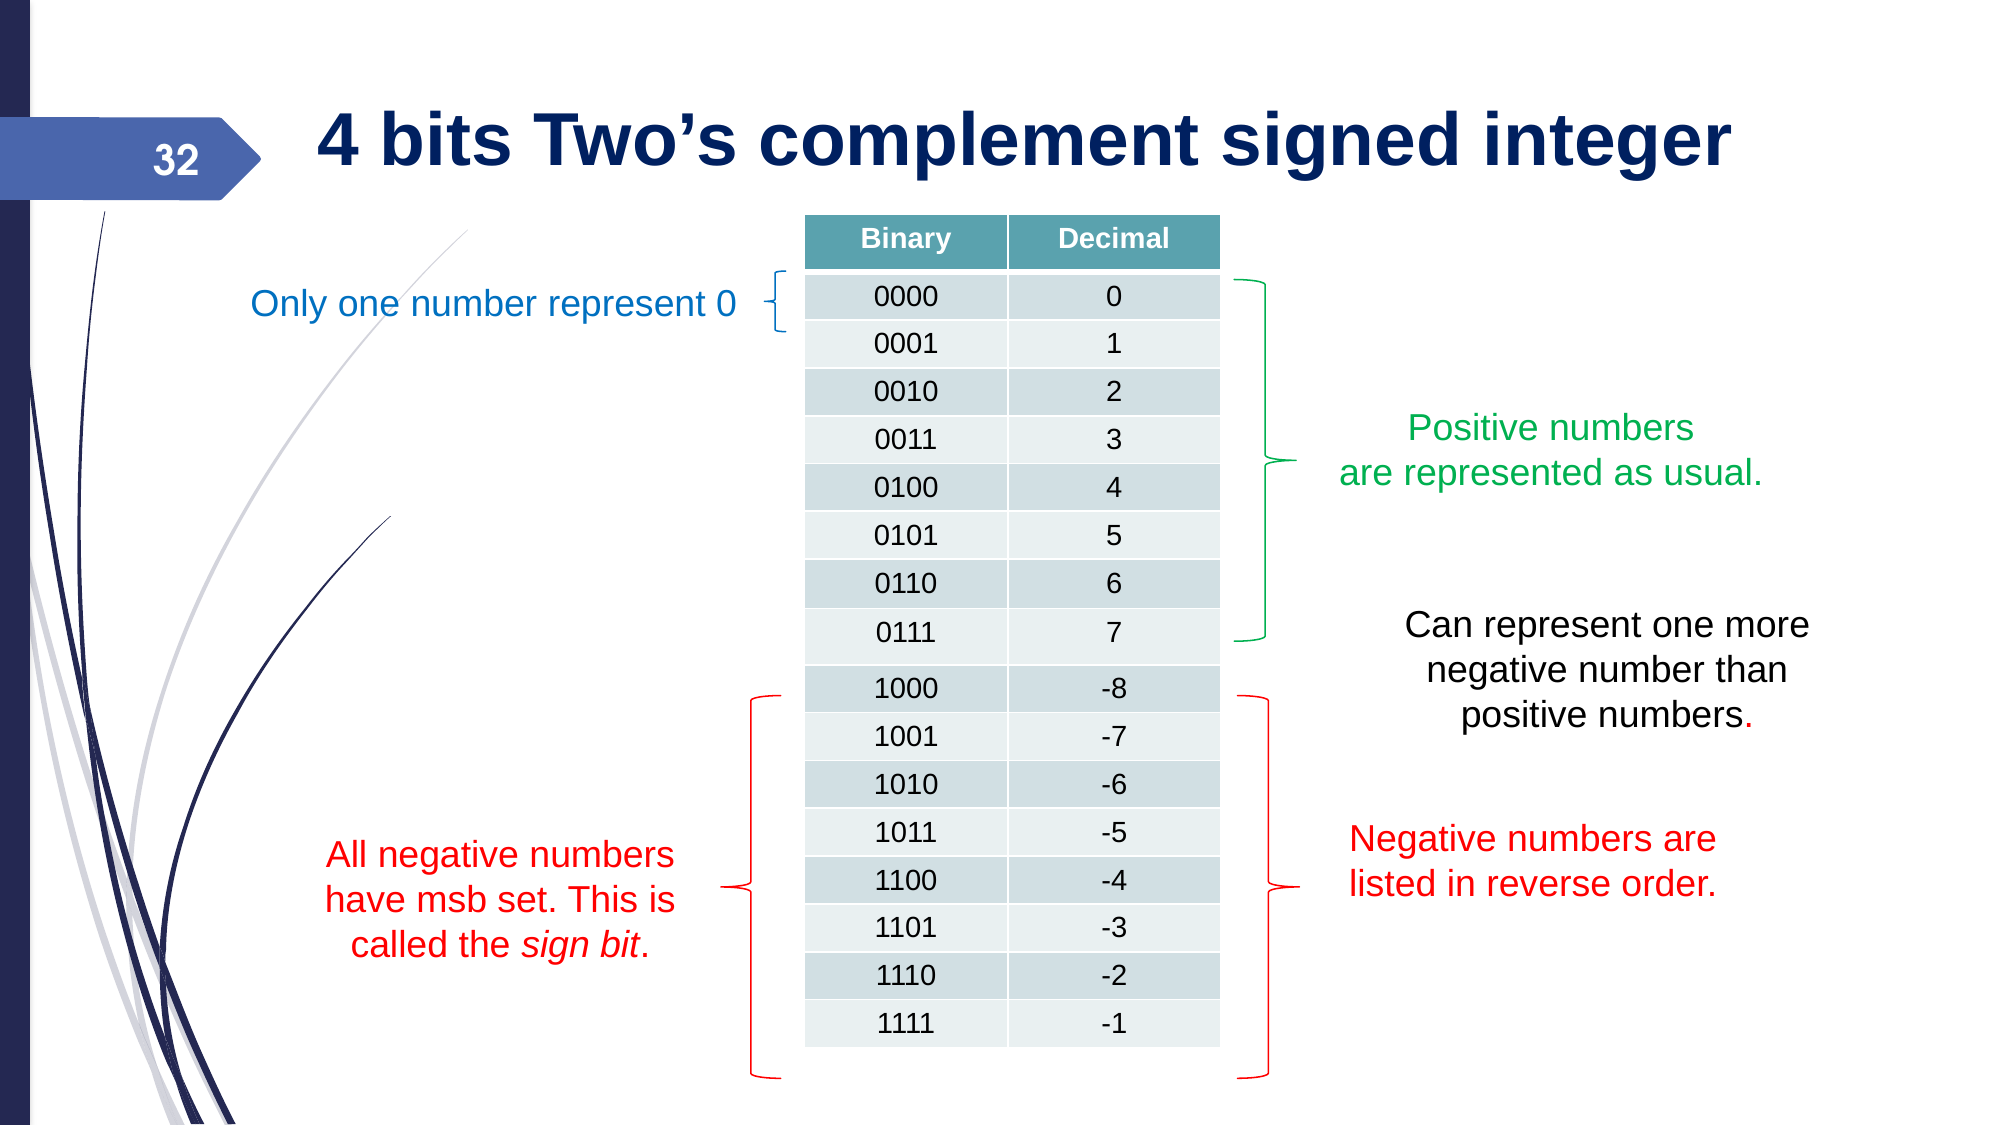

4 bits Two’s complement signed integer
32

| Binary | Decimal |
| --- | --- |
| 0000 | 0 |
| 0001 | 1 |
| 0010 | 2 |
| 0011 | 3 |
| 0100 | 4 |
| 0101 | 5 |
| 0110 | 6 |
| 0111 | 7 |
| 1000 | -8 |
| 1001 | -7 |
| 1010 | -6 |
| 1011 | -5 |
| 1100 | -4 |
| 1101 | -3 |
| 1110 | -2 |
| 1111 | -1 |
Only one number represent 0

Positive numbers
are represented as usual.
Can represent one more
negative number than
positive numbers.

Negative numbers are
listed in reverse order.
All negative numbers
have msb set. This is
called the sign bit.